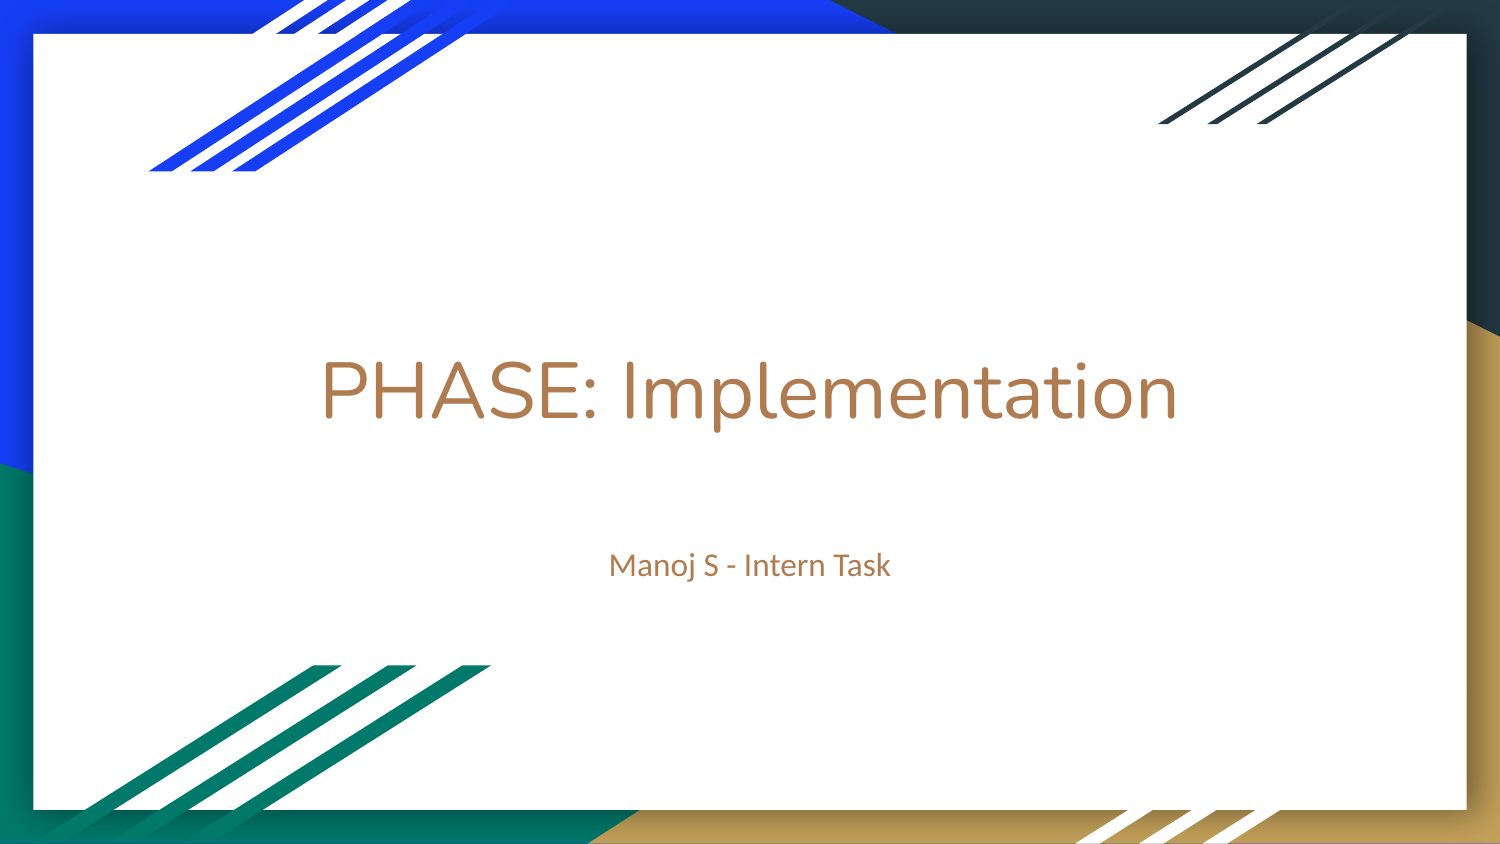

# PHASE: Implementation
Manoj S - Intern Task